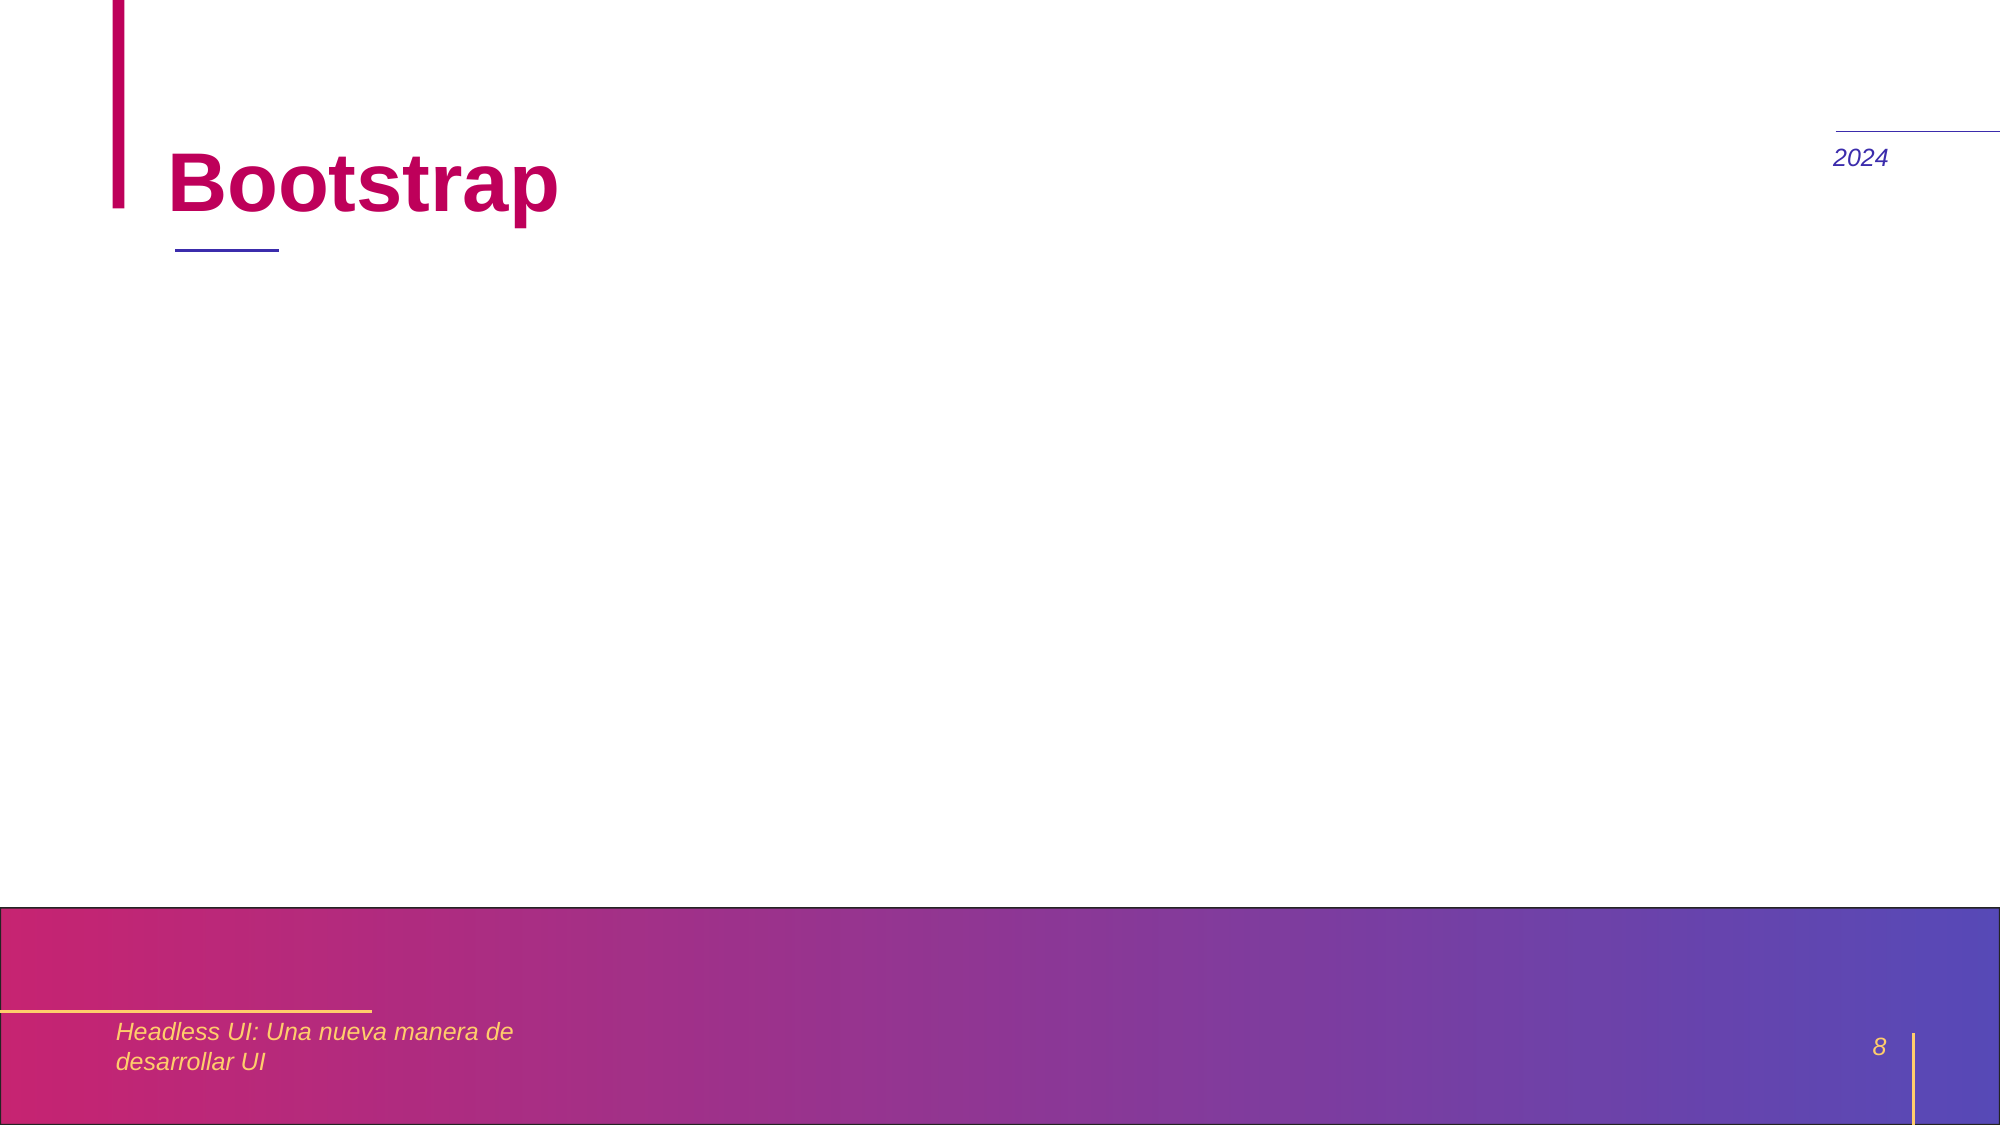

# Bootstrap
2024

Headless UI: Una nueva manera de desarrollar UI
8